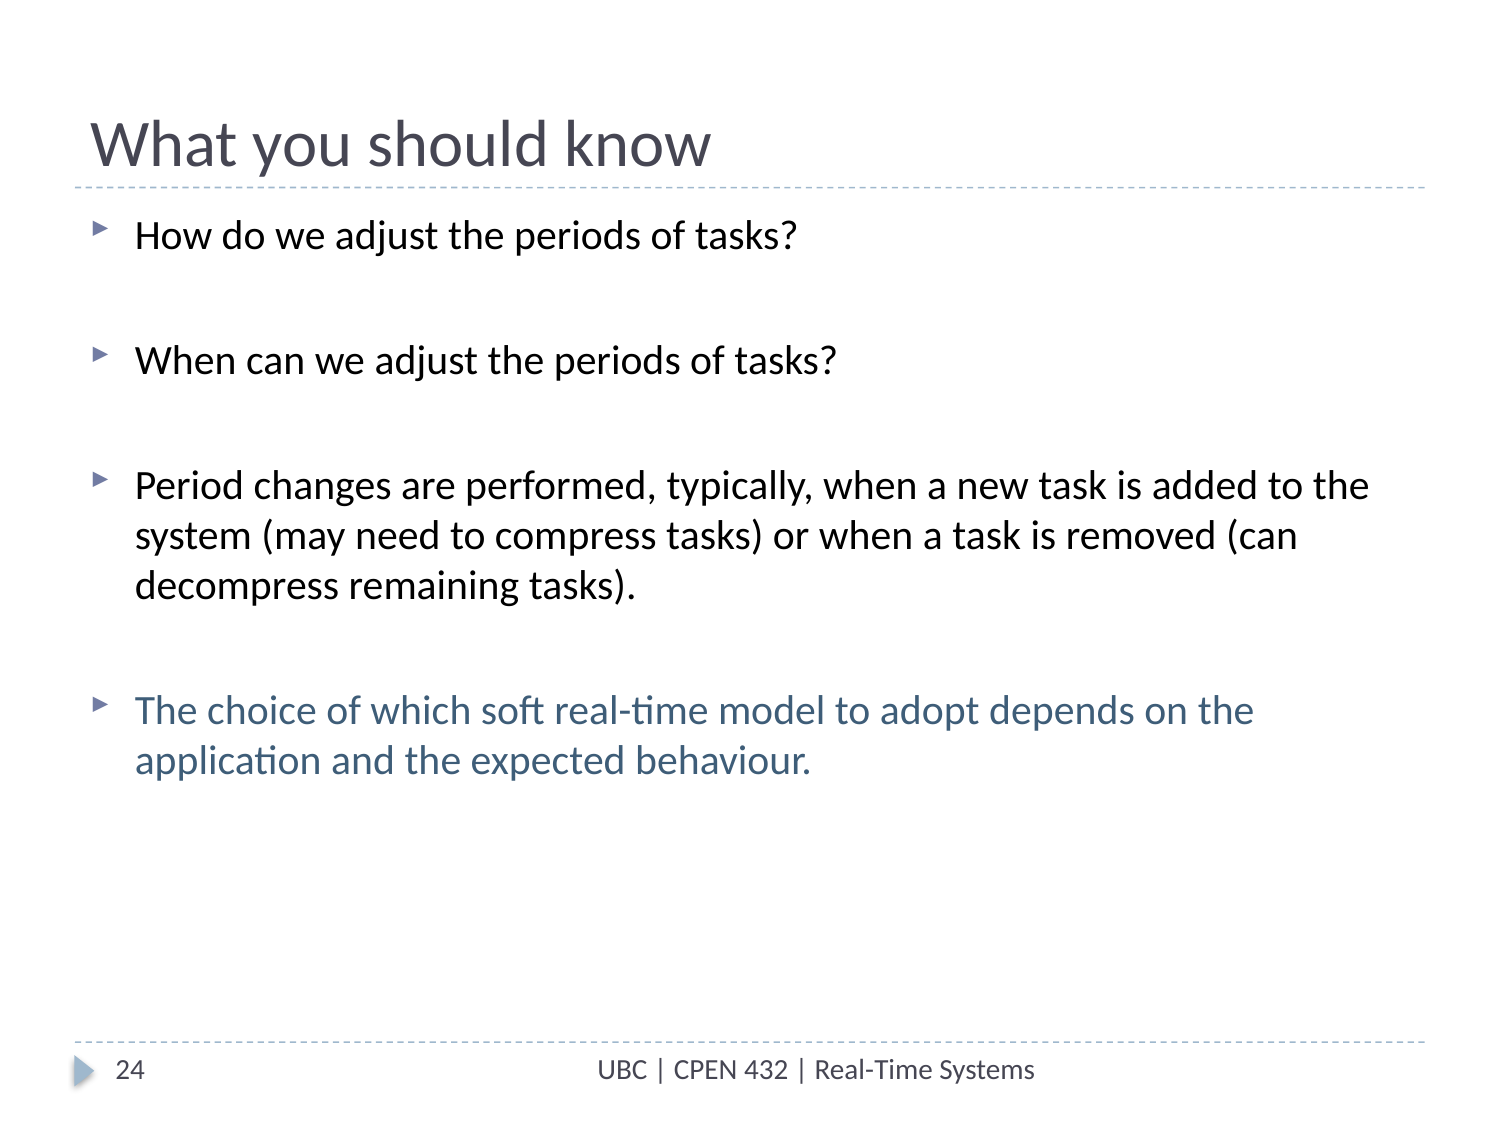

# What you should know
How do we adjust the periods of tasks?

When can we adjust the periods of tasks?

Period changes are performed, typically, when a new task is added to the system (may need to compress tasks) or when a task is removed (can decompress remaining tasks).

The choice of which soft real-time model to adopt depends on the application and the expected behaviour.
24
UBC | CPEN 432 | Real-Time Systems